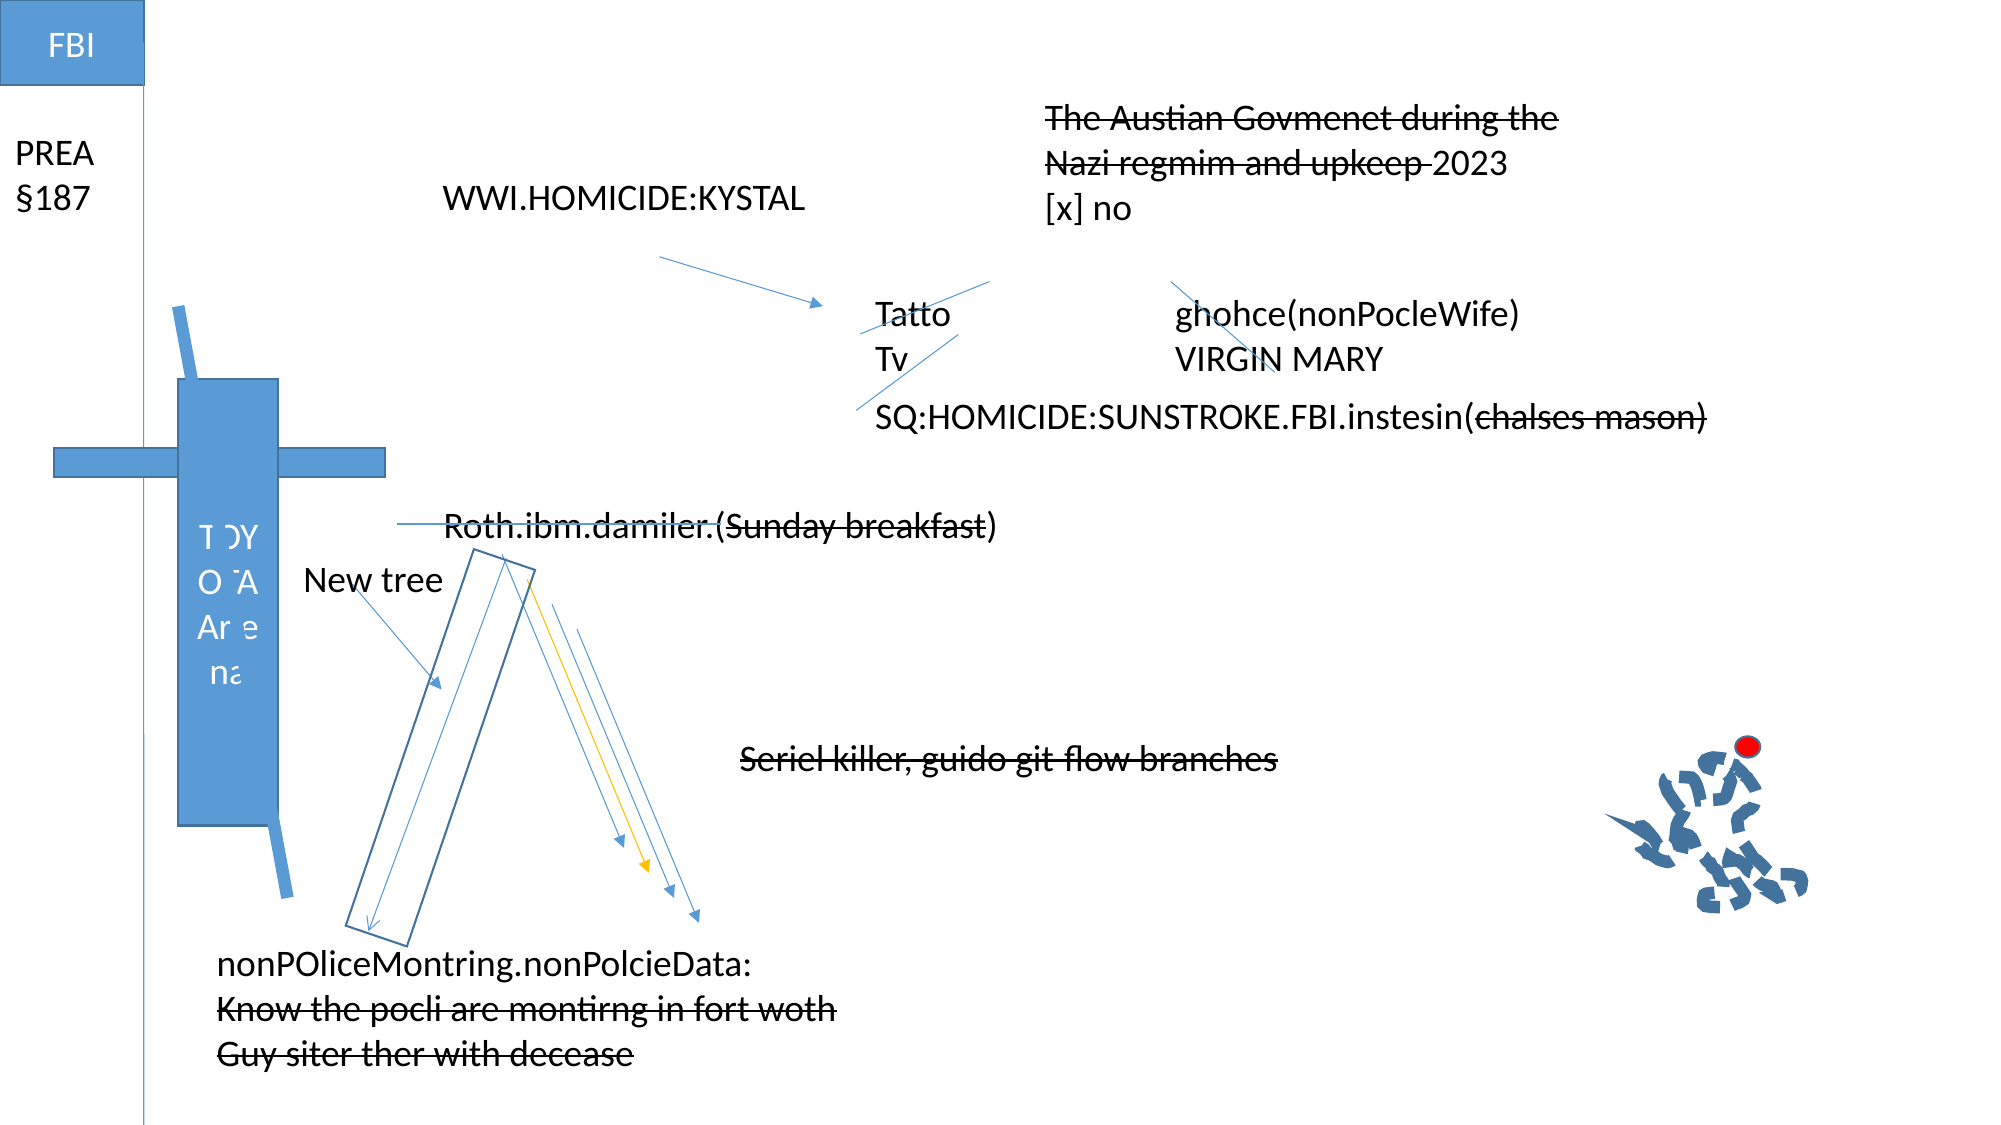

FBI
The Austian Govmenet during the
Nazi regmim and upkeep 2023
[x] no
PREA
§187

WWI.HOMICIDE:KYSTAL
Tatto		ghohce(nonPocleWife)
Tv		VIRGIN MARY
TOYOTA
Ariena
SQ:HOMICIDE:SUNSTROKE.FBI.instesin(chalses mason)

Roth.ibm.damiler.(Sunday breakfast)
New tree

Seriel killer, guido git-flow branches

nonPOliceMontring.nonPolcieData:
Know the pocli are montirng in fort woth
Guy siter ther with decease